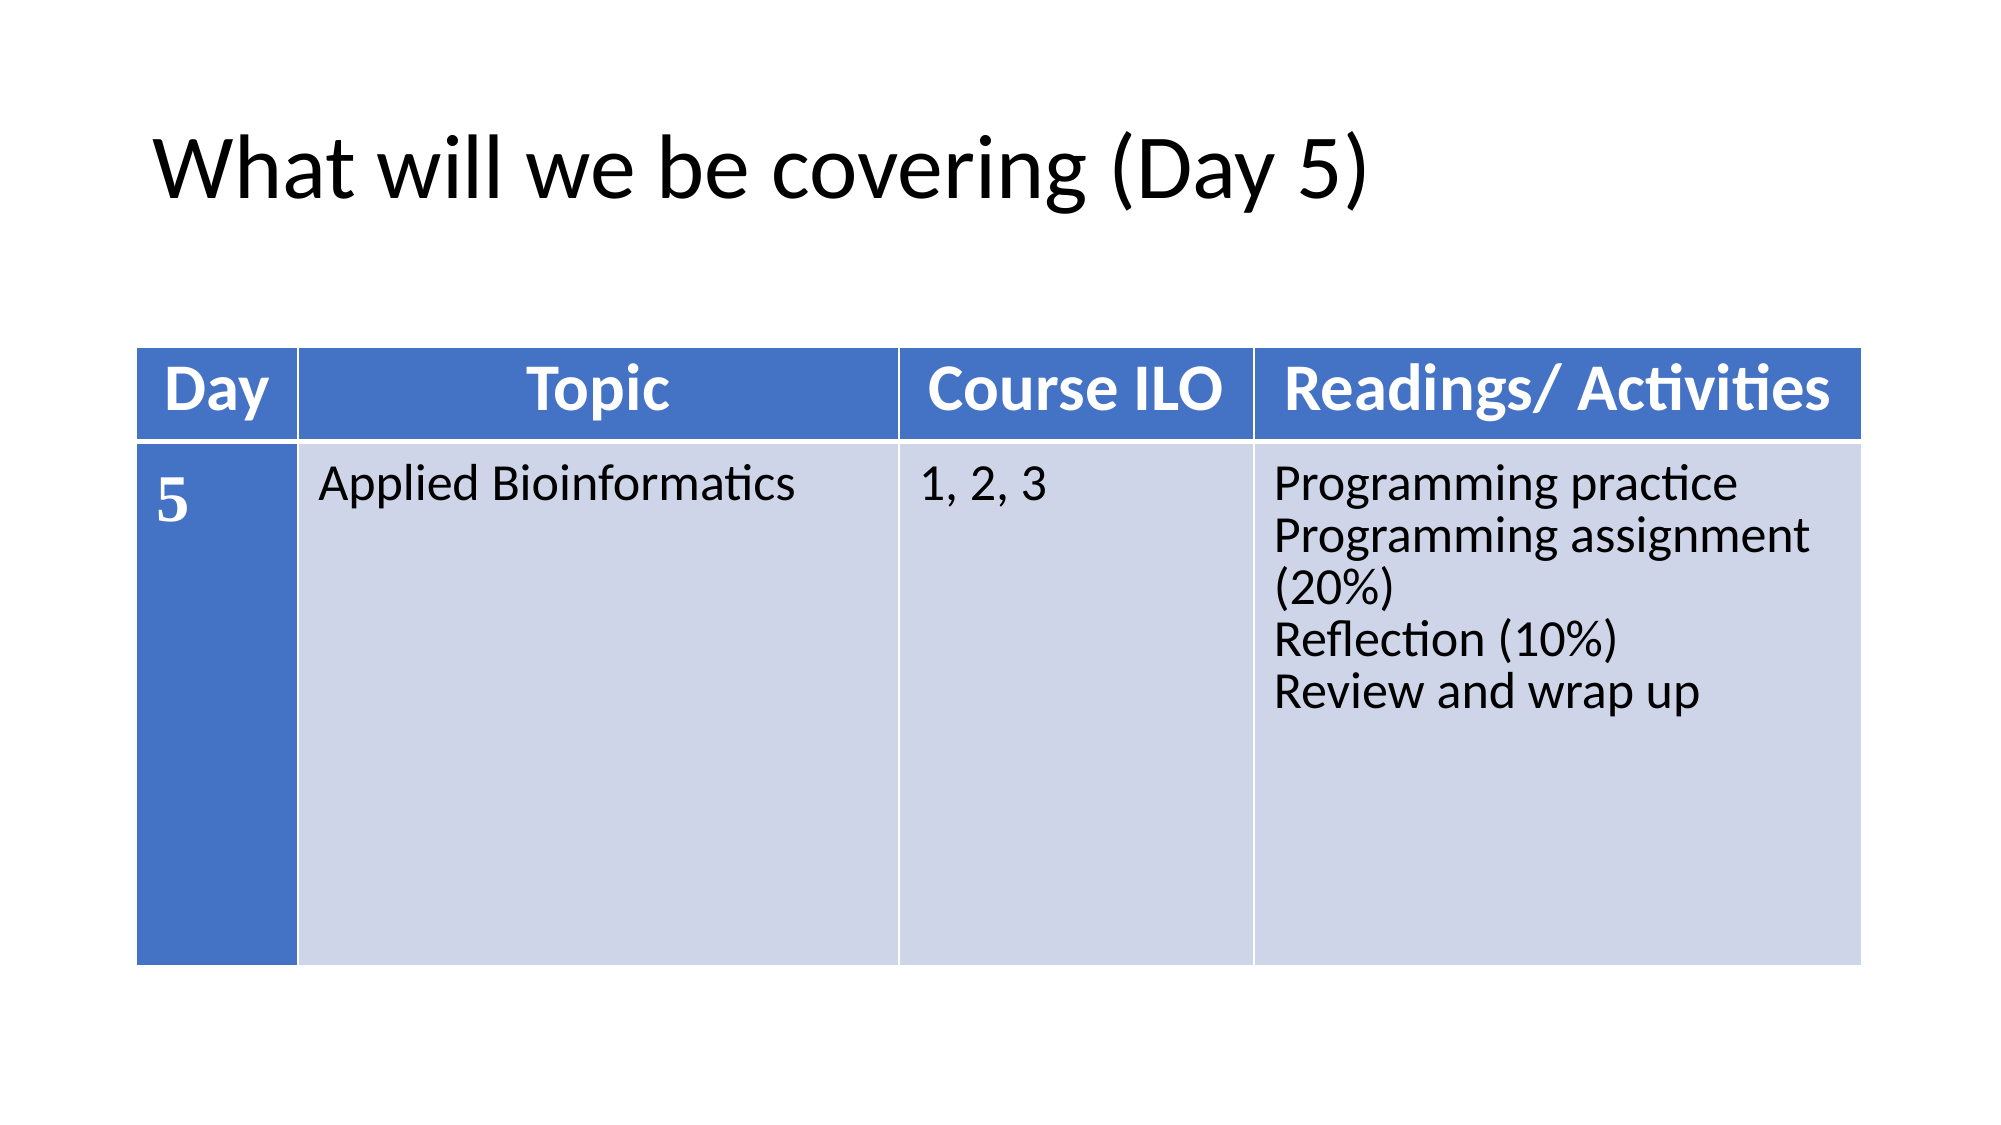

# What will we be covering (Day 5)
| Day | Topic | Course ILO | Readings/ Activities |
| --- | --- | --- | --- |
| 5 | Applied Bioinformatics | 1, 2, 3 | Programming practice Programming assignment (20%) Reflection (10%) Review and wrap up |